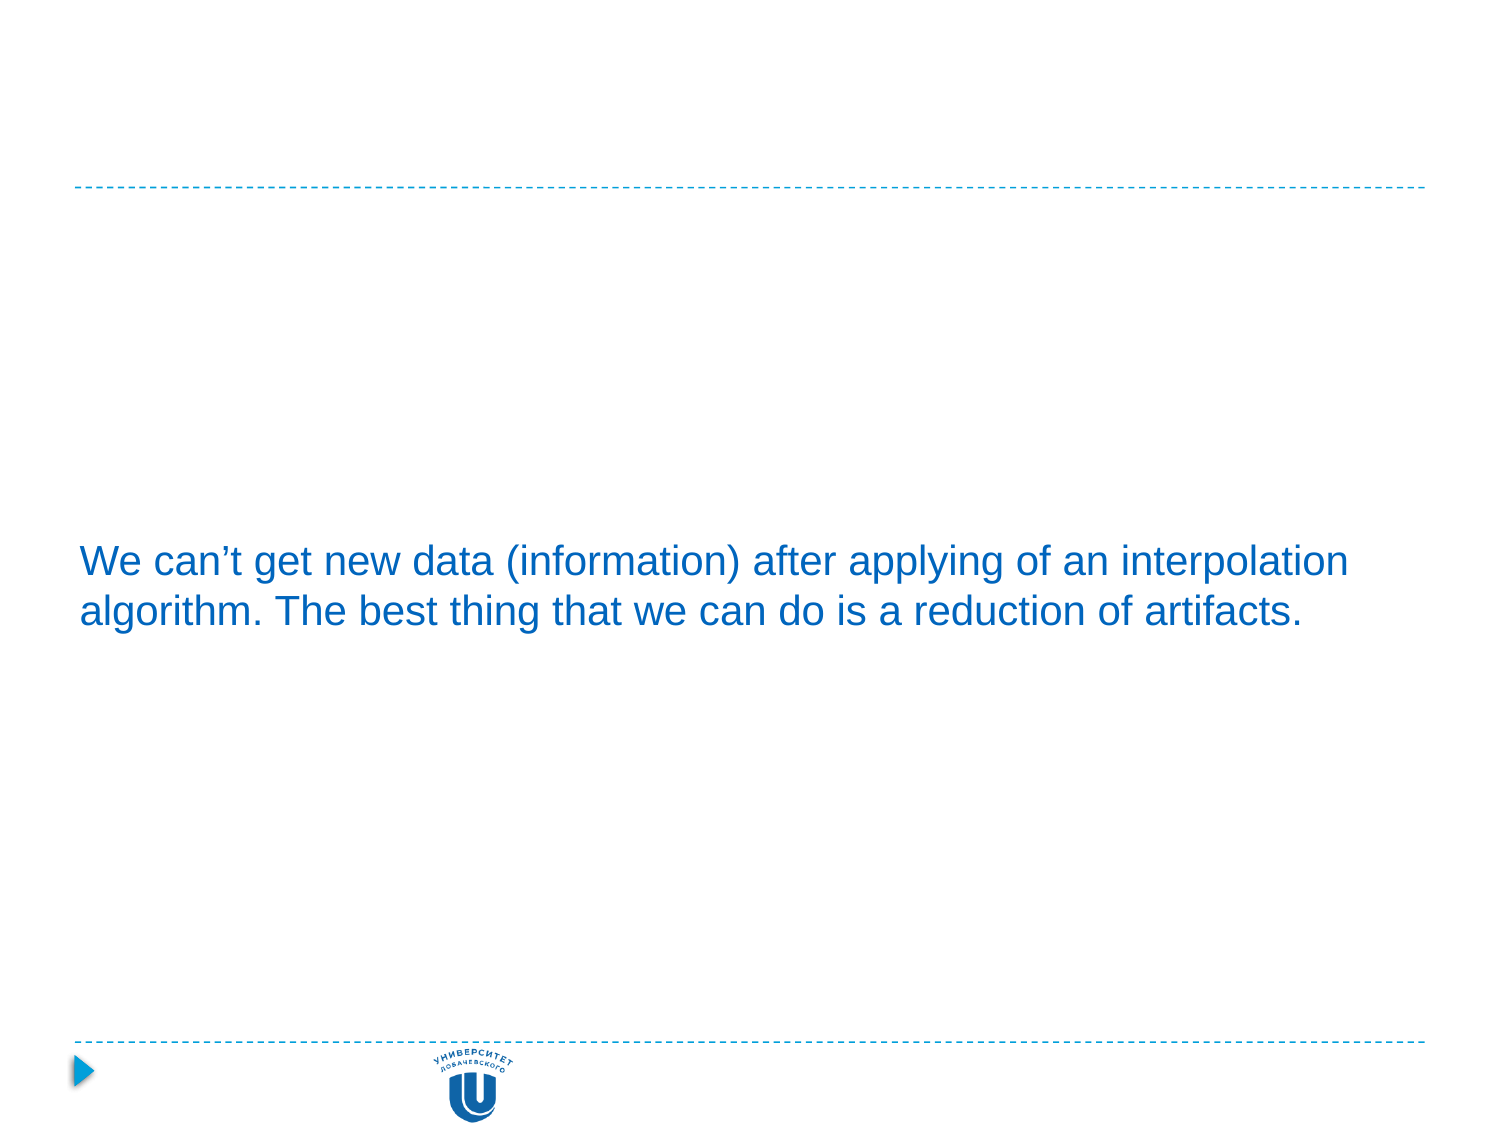

It’s important
# We can’t get new data (information) after applying of an interpolation algorithm. The best thing that we can do is a reduction of artifacts.